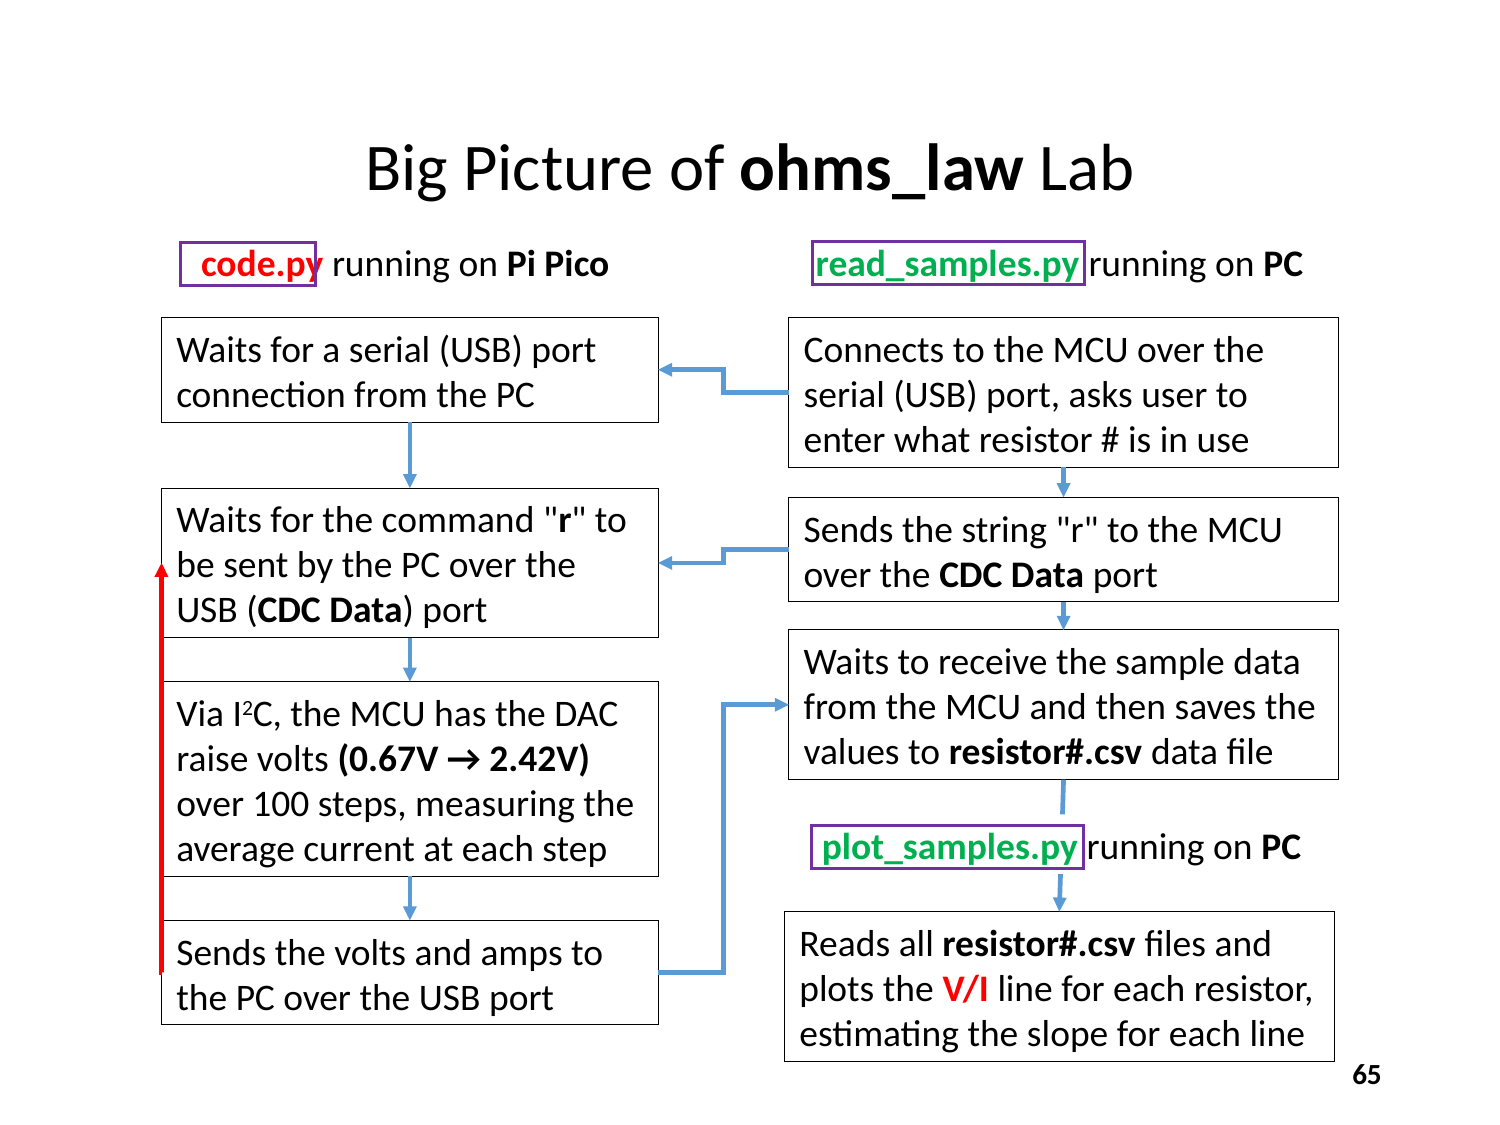

# Big Picture of ohms_law Lab
code.py running on Pi Pico
read_samples.py running on PC

Connects to the MCU over the serial (USB) port, asks user to enter what resistor # is in use
Waits for a serial (USB) port connection from the PC
Waits for the command "r" to  be sent by the PC over the USB (CDC Data) port
Sends the string "r" to the MCU over the CDC Data port
Waits to receive the sample data from the MCU and then saves the values to resistor#.csv data file
Via I2C, the MCU has the DAC raise volts (0.67V → 2.42V) over 100 steps, measuring the average current at each step
plot_samples.py running on PC

Reads all resistor#.csv files and plots the V/I line for each resistor, estimating the slope for each line
Sends the volts and amps to the PC over the USB port
65